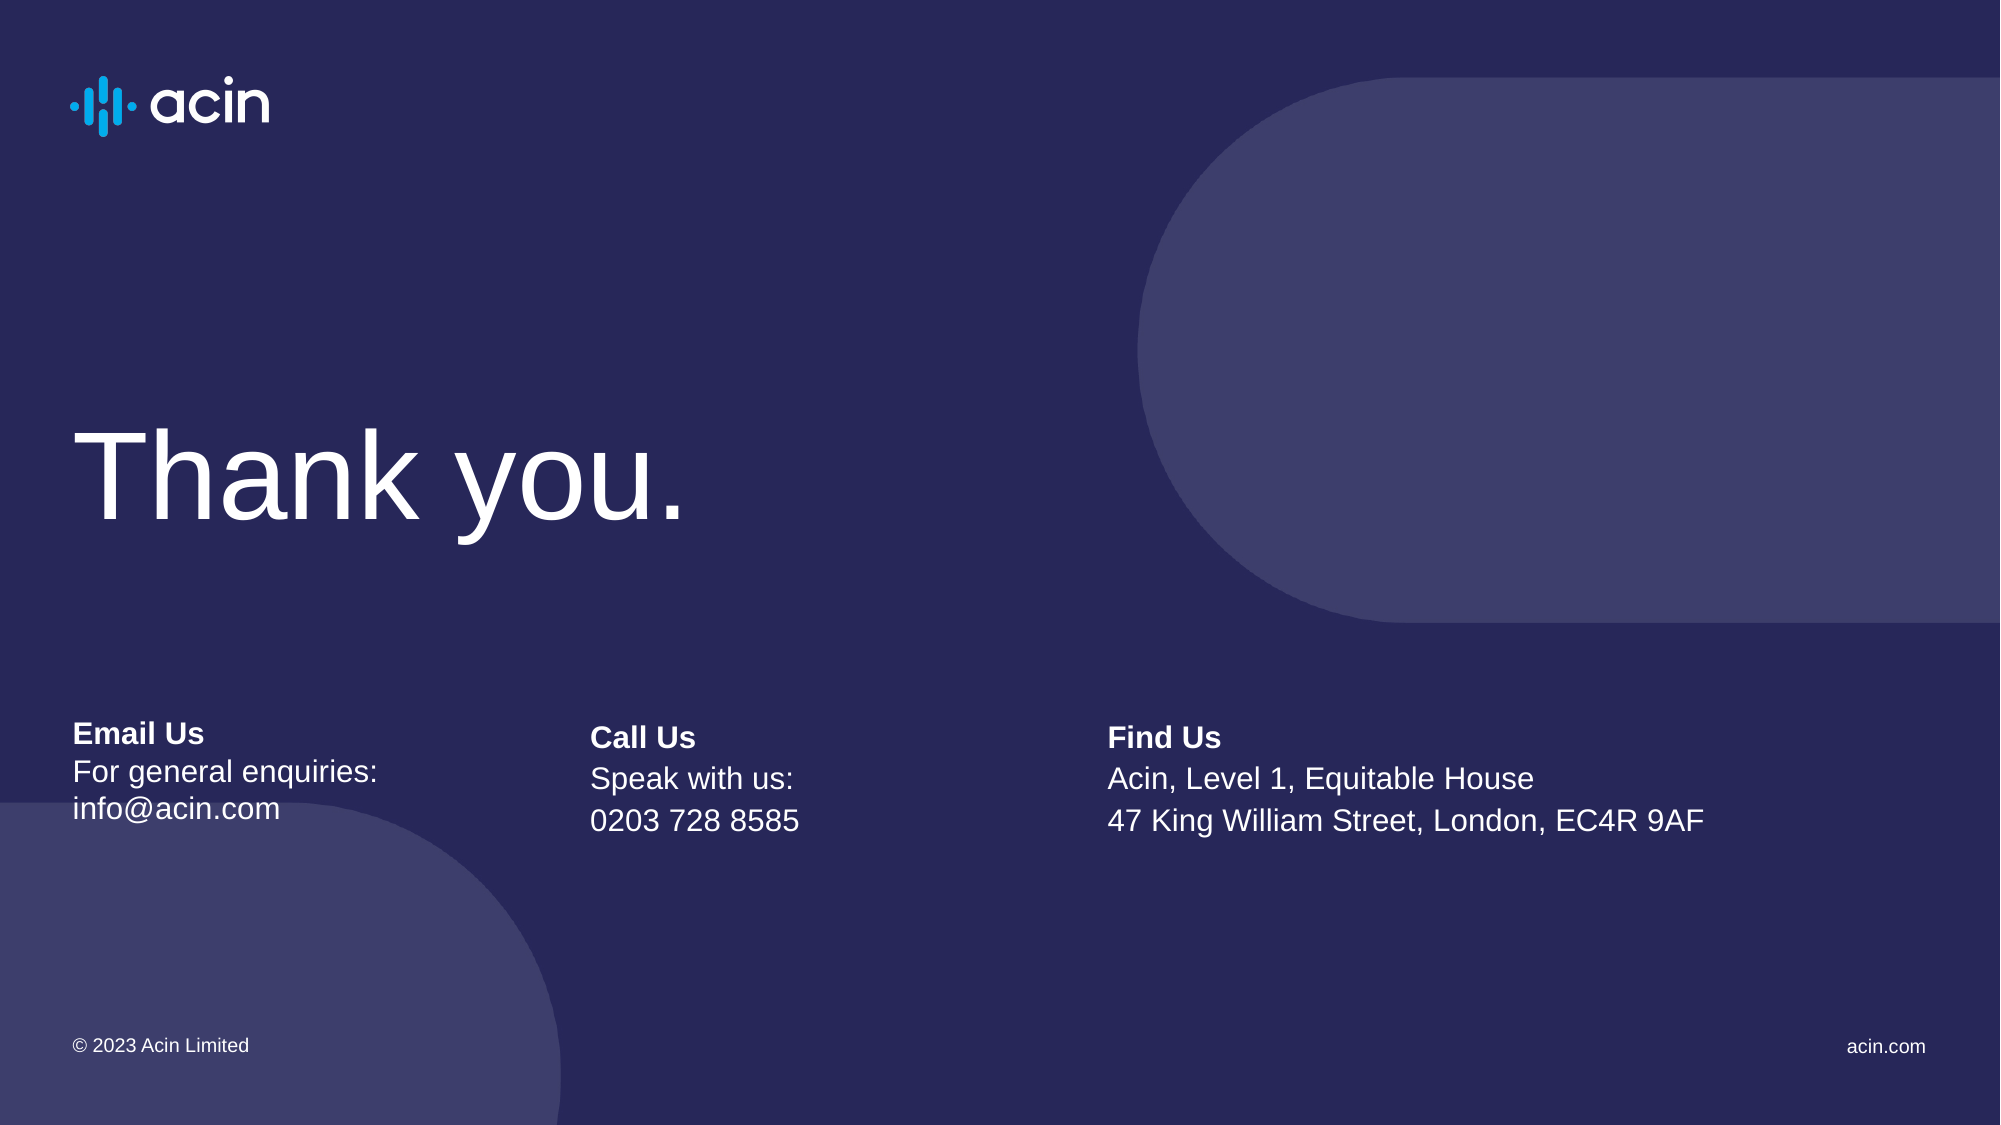

# Thank you.
Email Us
For general enquiries:
info@acin.com
Find Us
Acin, Level 1, Equitable House
47 King William Street, London, EC4R 9AF
Call Us
Speak with us:
0203 728 8585
© 2023 Acin Limited